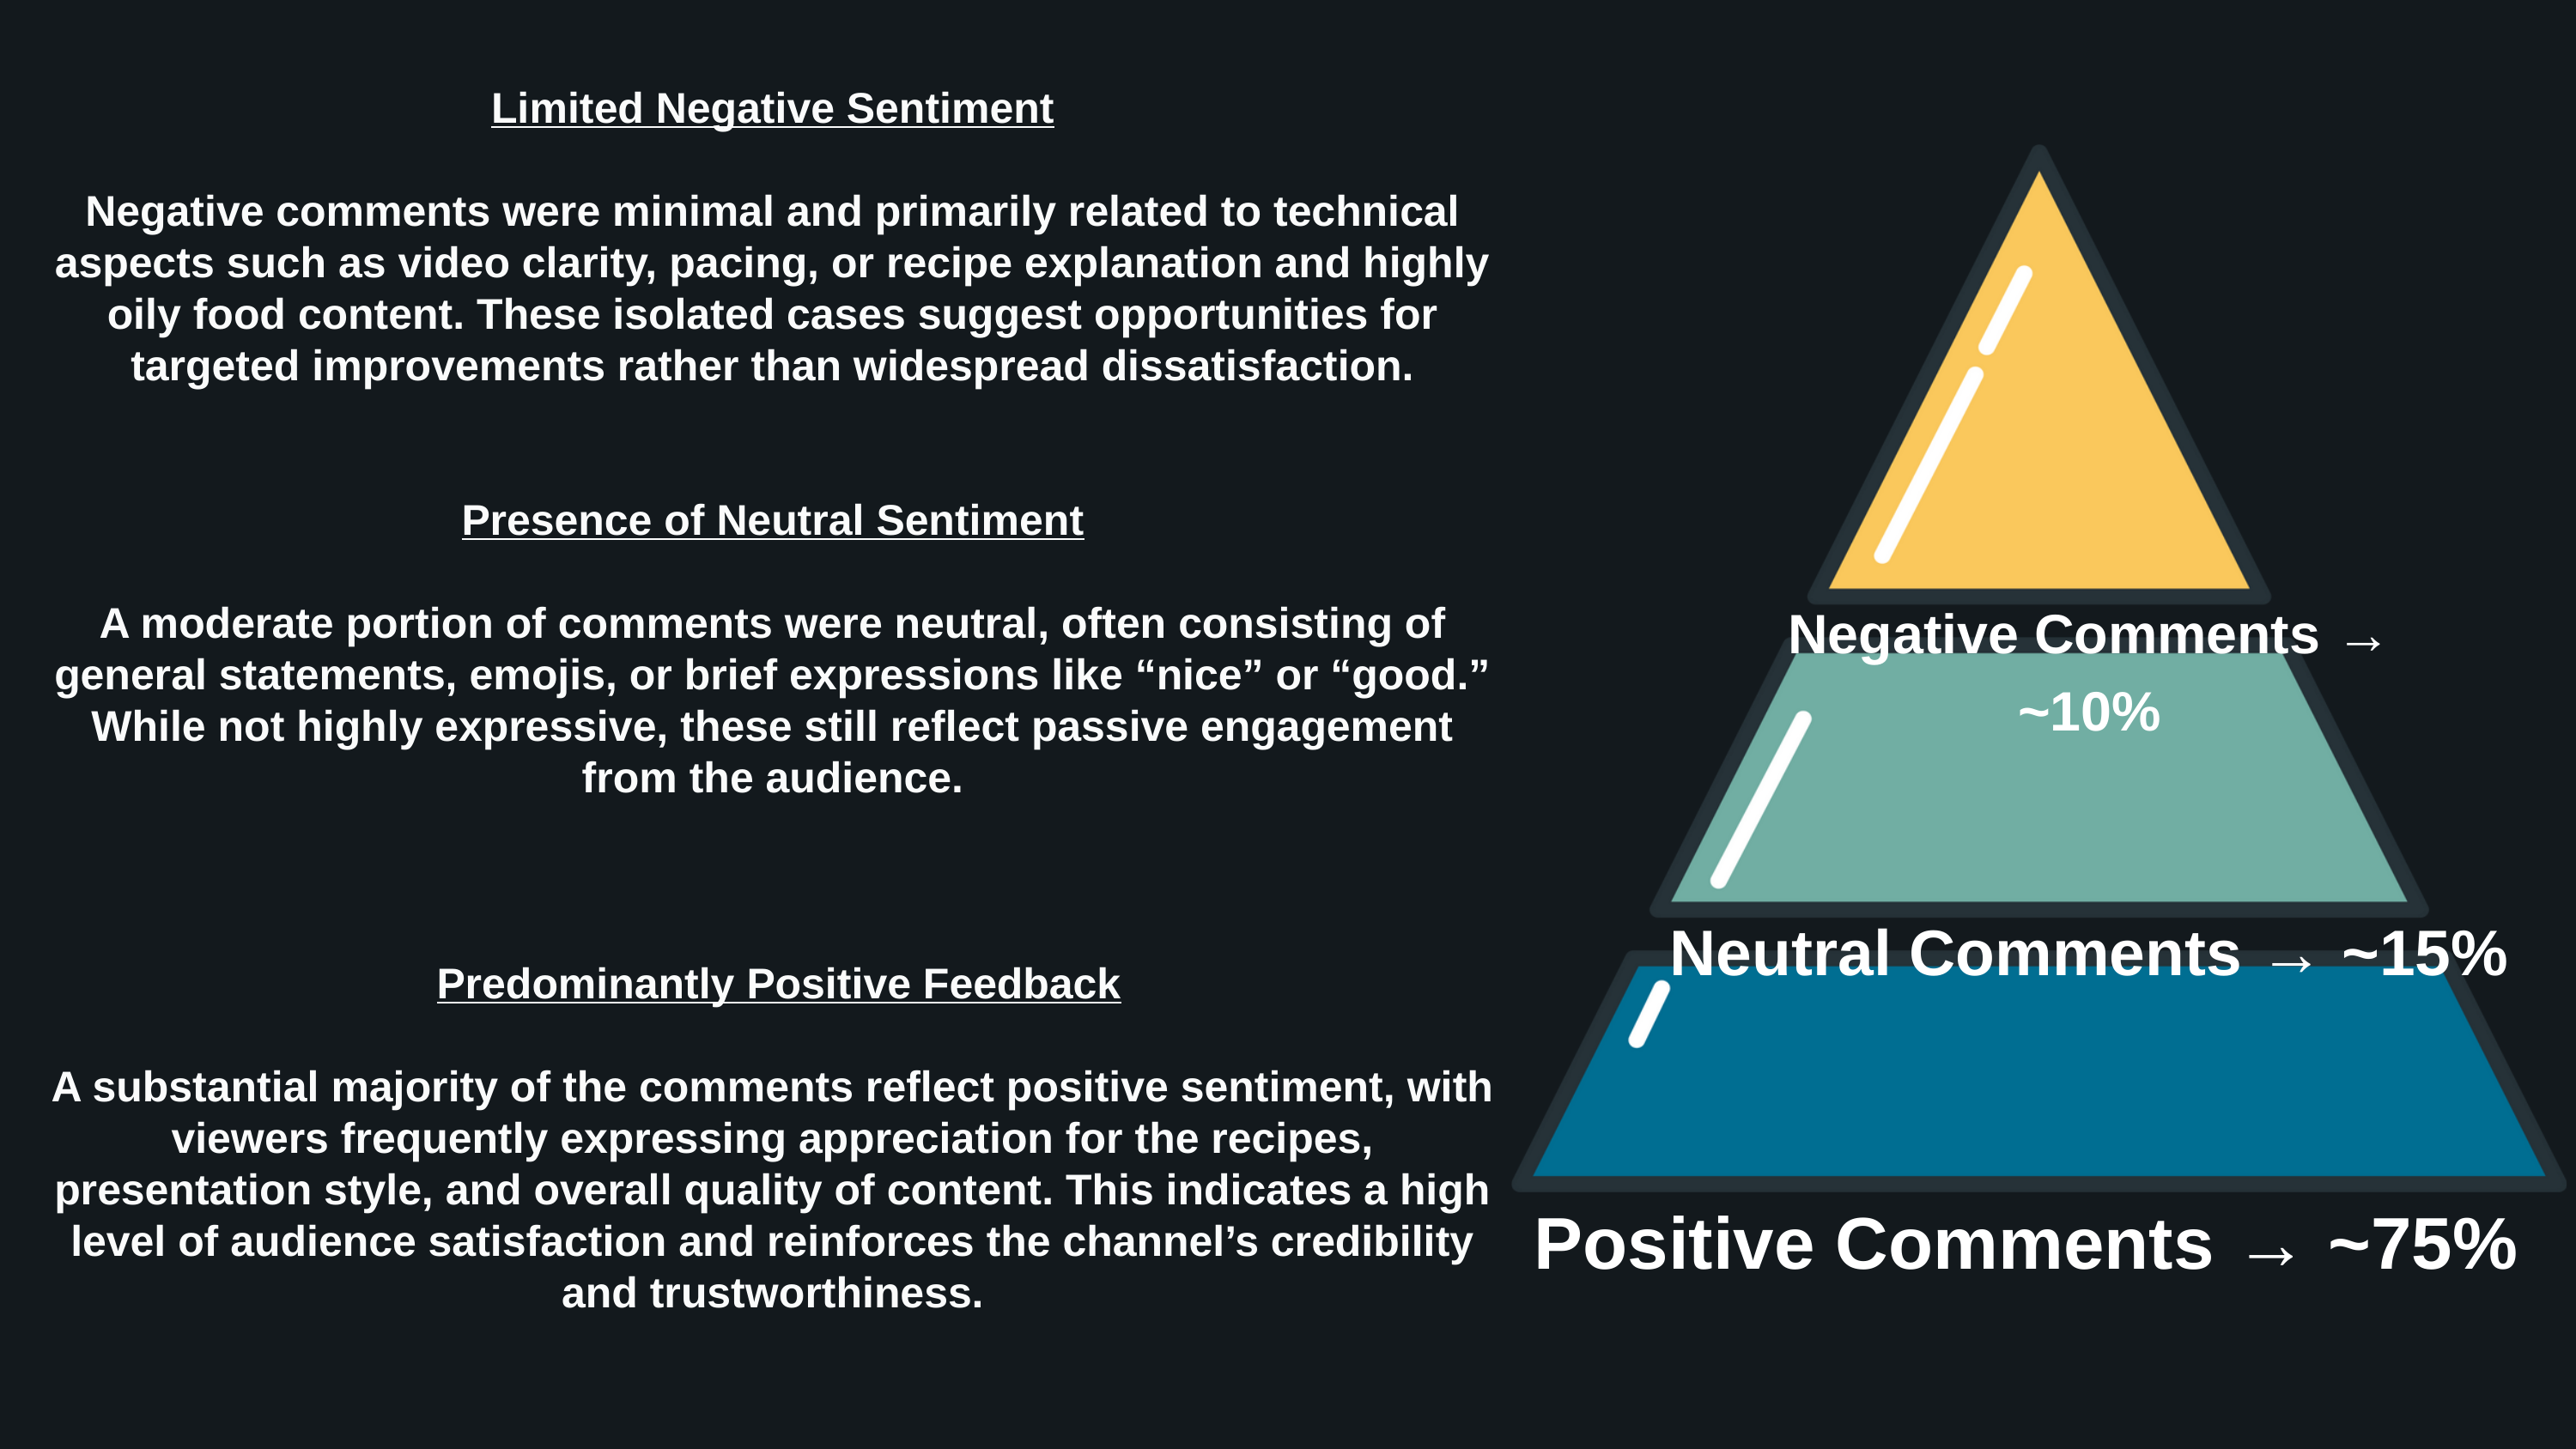

Limited Negative Sentiment

Negative comments were minimal and primarily related to technical aspects such as video clarity, pacing, or recipe explanation and highly oily food content. These isolated cases suggest opportunities for targeted improvements rather than widespread dissatisfaction.

Presence of Neutral Sentiment

A moderate portion of comments were neutral, often consisting of general statements, emojis, or brief expressions like “nice” or “good.” While not highly expressive, these still reflect passive engagement from the audience.

 Predominantly Positive Feedback

A substantial majority of the comments reflect positive sentiment, with viewers frequently expressing appreciation for the recipes, presentation style, and overall quality of content. This indicates a high level of audience satisfaction and reinforces the channel’s credibility and trustworthiness.

Negative Comments → ~10%

Neutral Comments → ~15%
Positive Comments → ~75%